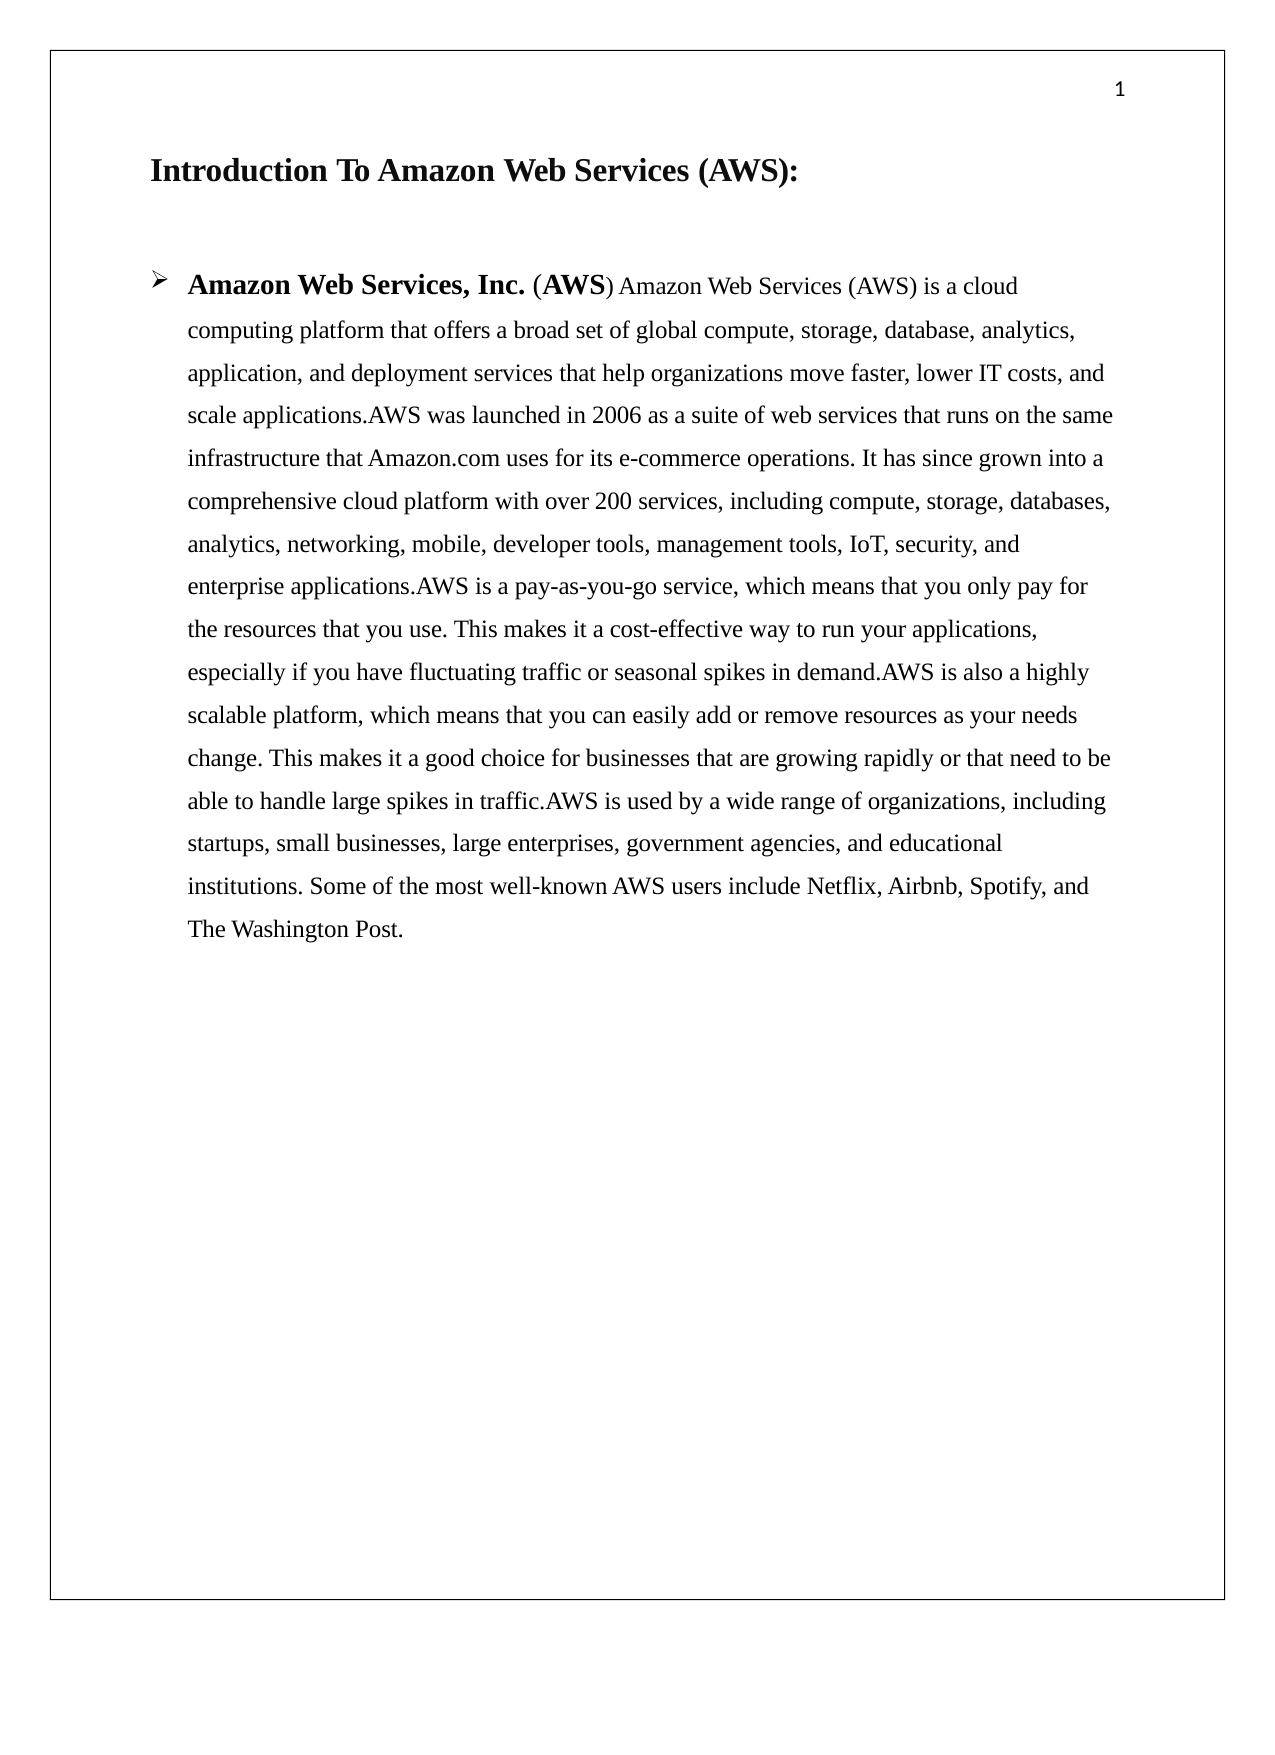

1
Introduction To Amazon Web Services (AWS):

Amazon Web Services, Inc. (AWS) Amazon Web Services (AWS) is a cloud computing platform that offers a broad set of global compute, storage, database, analytics, application, and deployment services that help organizations move faster, lower IT costs, and scale applications.AWS was launched in 2006 as a suite of web services that runs on the same infrastructure that Amazon.com uses for its e-commerce operations. It has since grown into a comprehensive cloud platform with over 200 services, including compute, storage, databases, analytics, networking, mobile, developer tools, management tools, IoT, security, and enterprise applications.AWS is a pay-as-you-go service, which means that you only pay for the resources that you use. This makes it a cost-effective way to run your applications, especially if you have fluctuating traffic or seasonal spikes in demand.AWS is also a highly scalable platform, which means that you can easily add or remove resources as your needs change. This makes it a good choice for businesses that are growing rapidly or that need to be able to handle large spikes in traffic.AWS is used by a wide range of organizations, including startups, small businesses, large enterprises, government agencies, and educational institutions. Some of the most well-known AWS users include Netflix, Airbnb, Spotify, and The Washington Post.